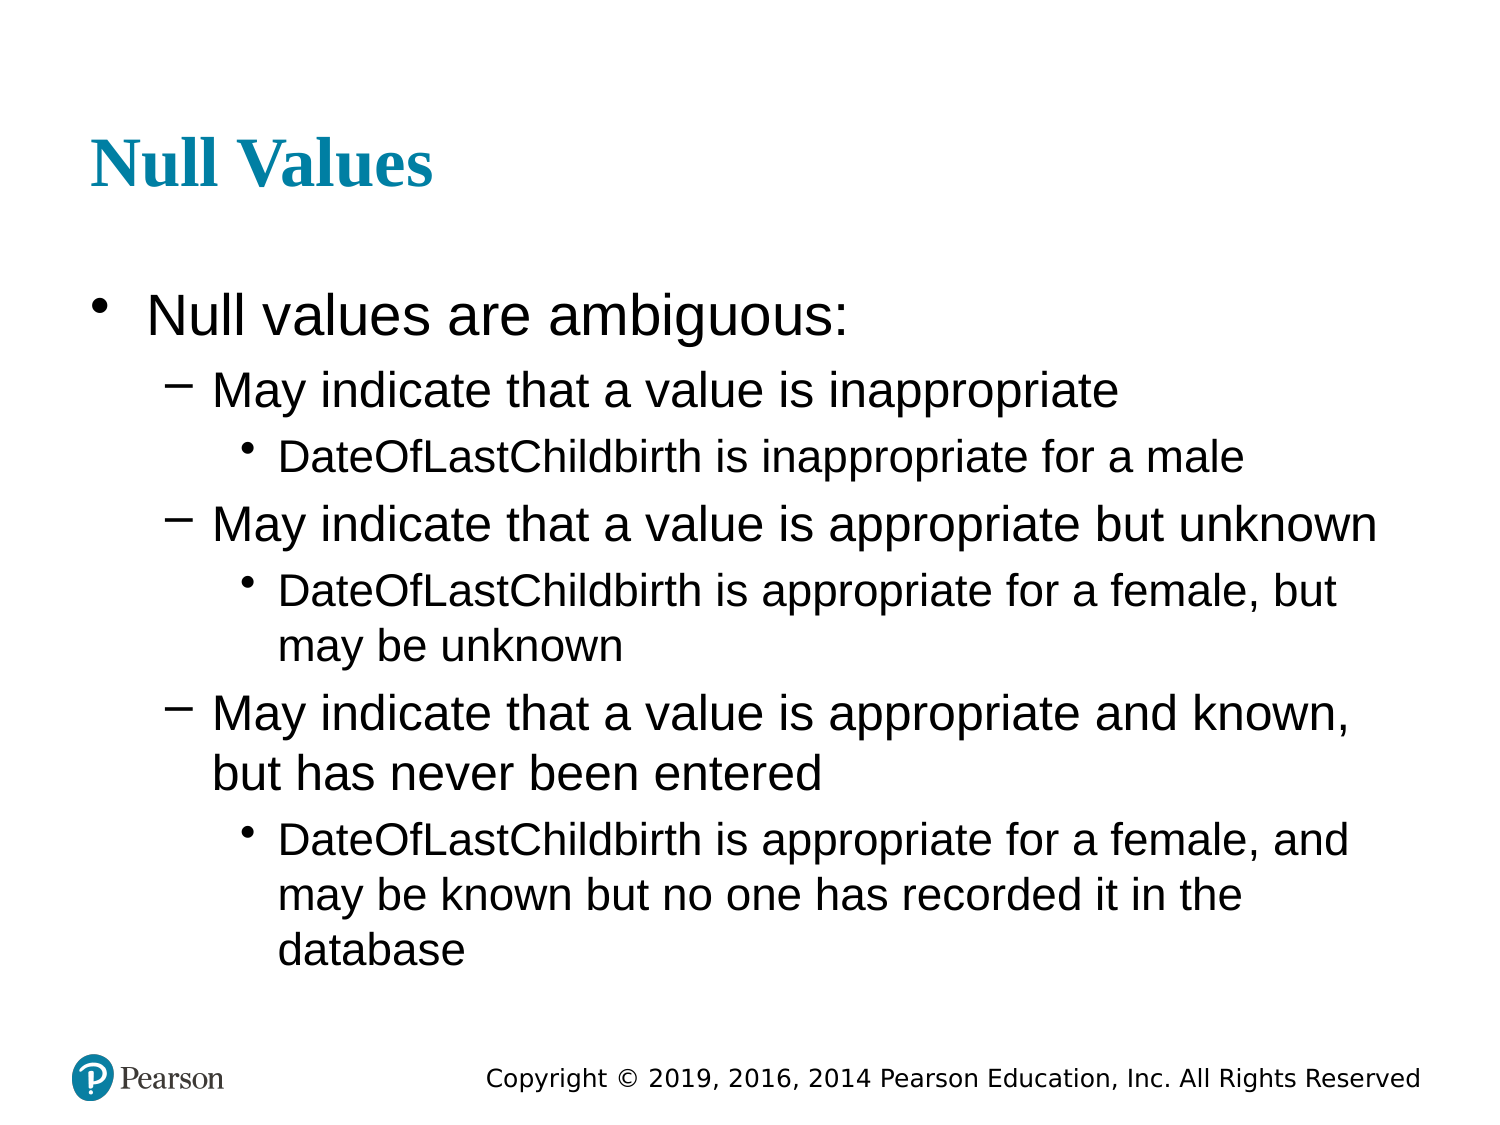

# Null Values
Null values are ambiguous:
May indicate that a value is inappropriate
DateOfLastChildbirth is inappropriate for a male
May indicate that a value is appropriate but unknown
DateOfLastChildbirth is appropriate for a female, but may be unknown
May indicate that a value is appropriate and known, but has never been entered
DateOfLastChildbirth is appropriate for a female, and may be known but no one has recorded it in the database